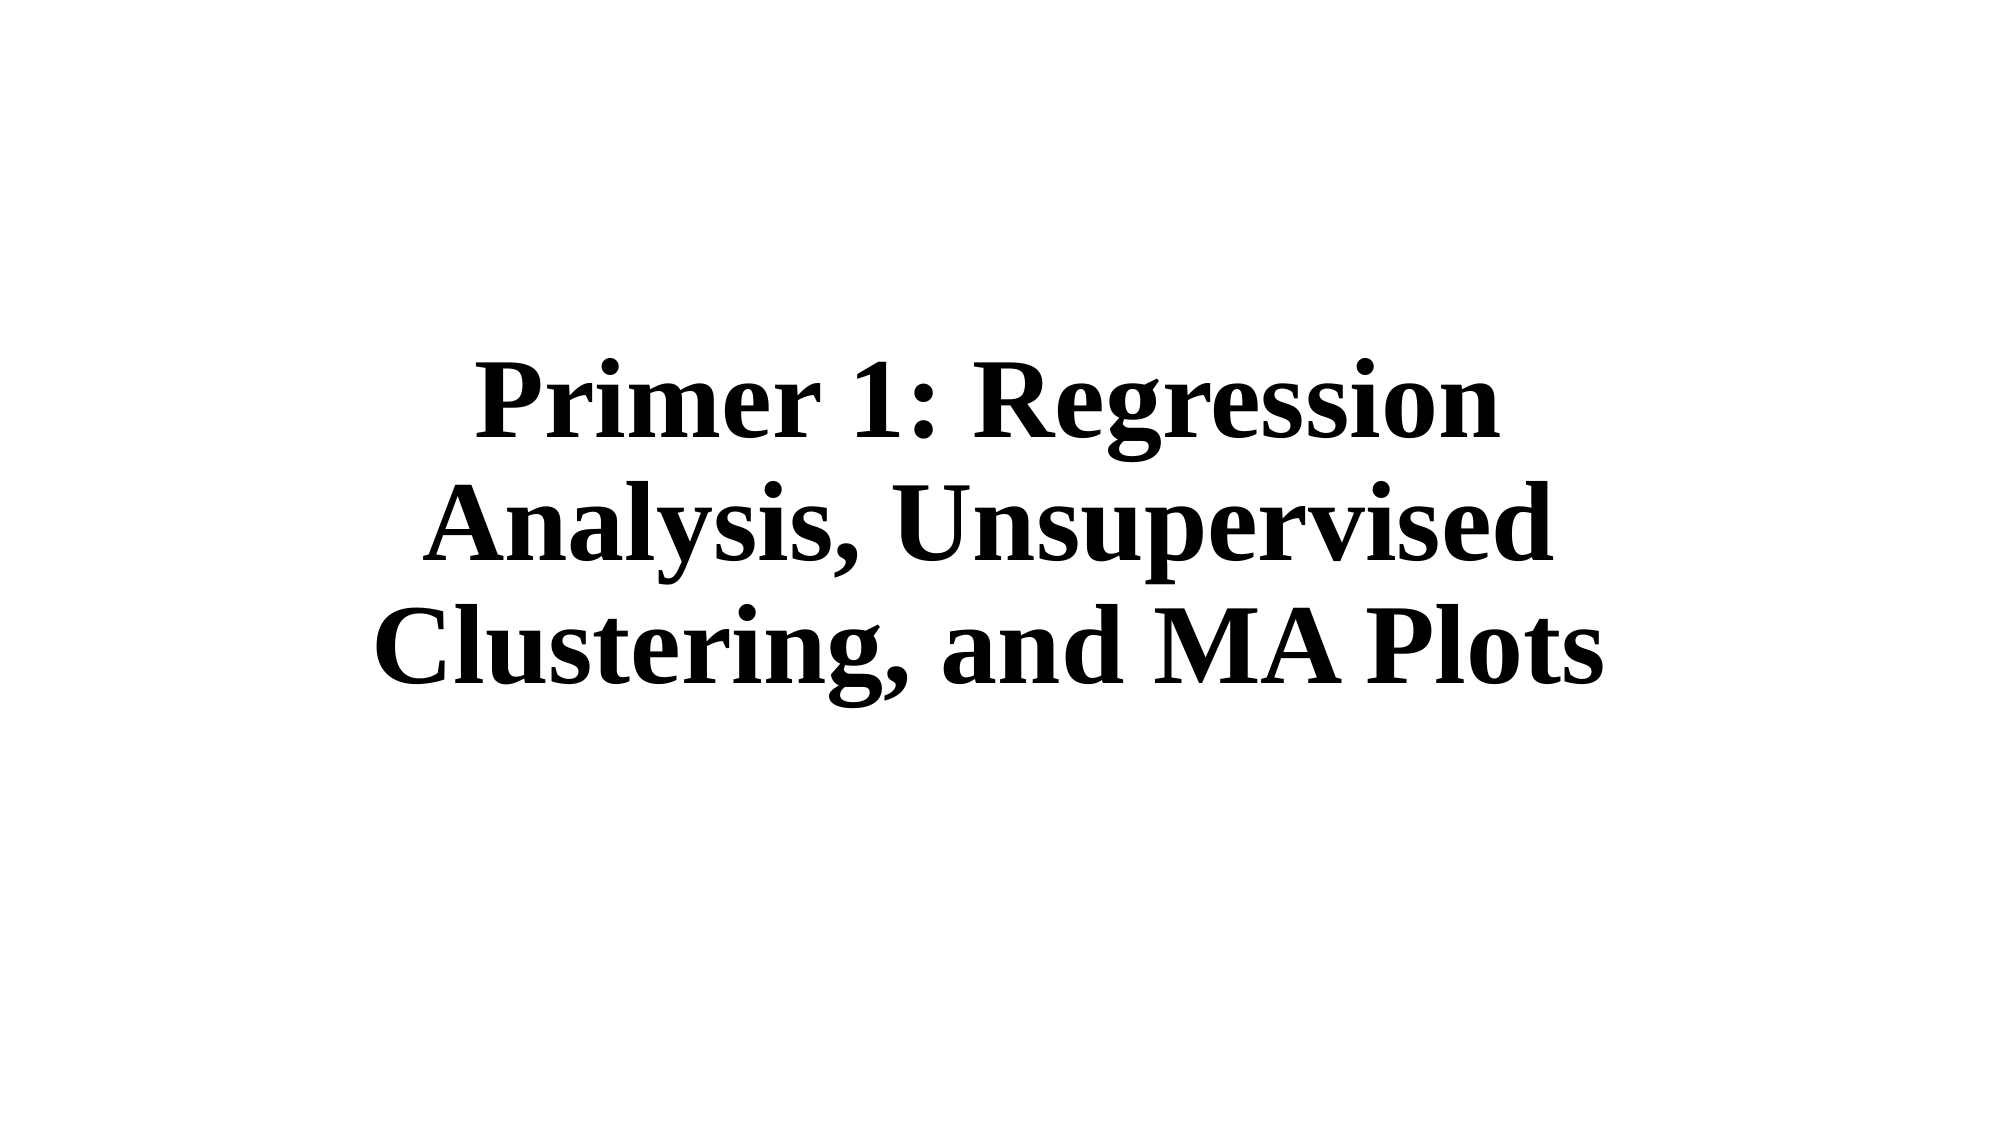

# Primer 1: Regression Analysis, Unsupervised Clustering, and MA Plots